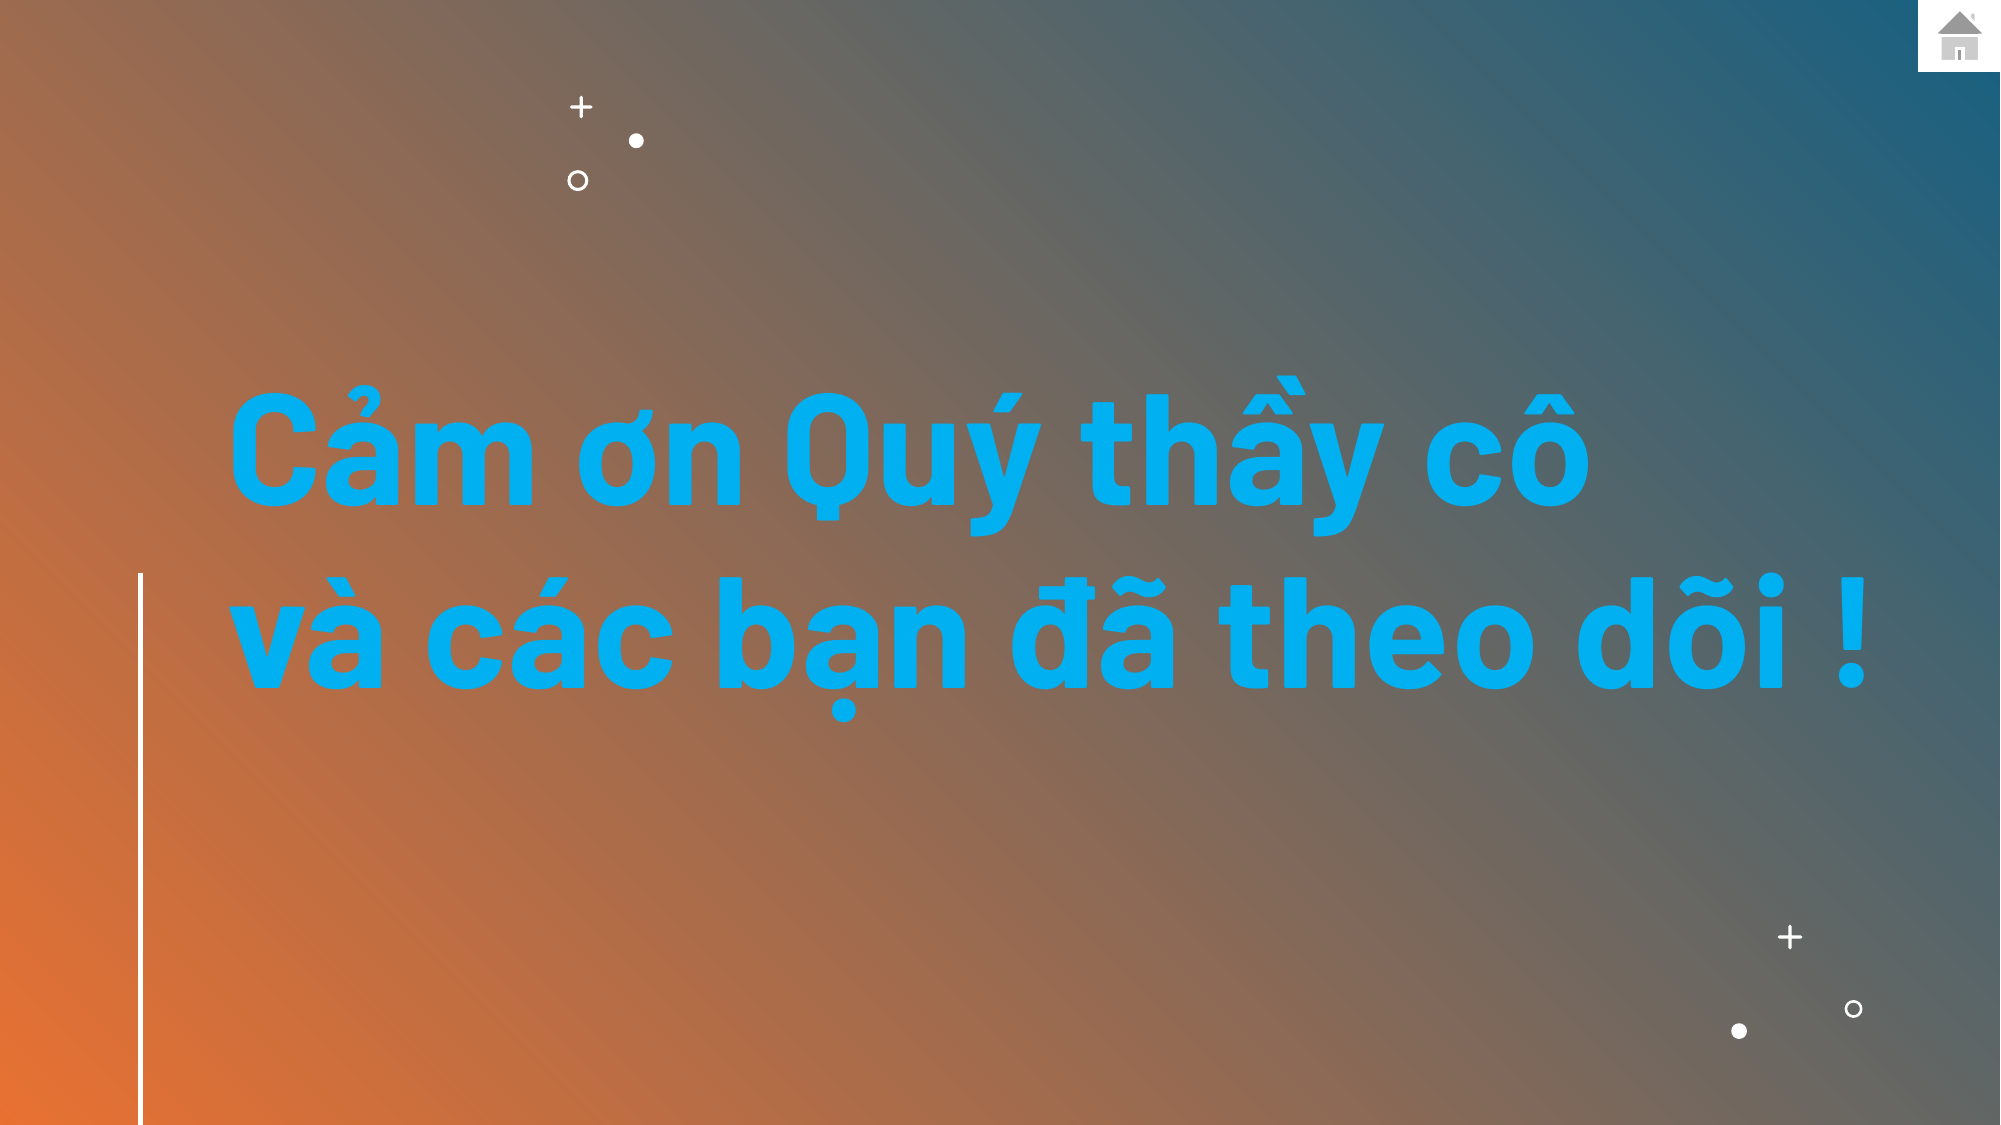

Cảm ơn Quý thầy cô
và các bạn đã theo dõi !